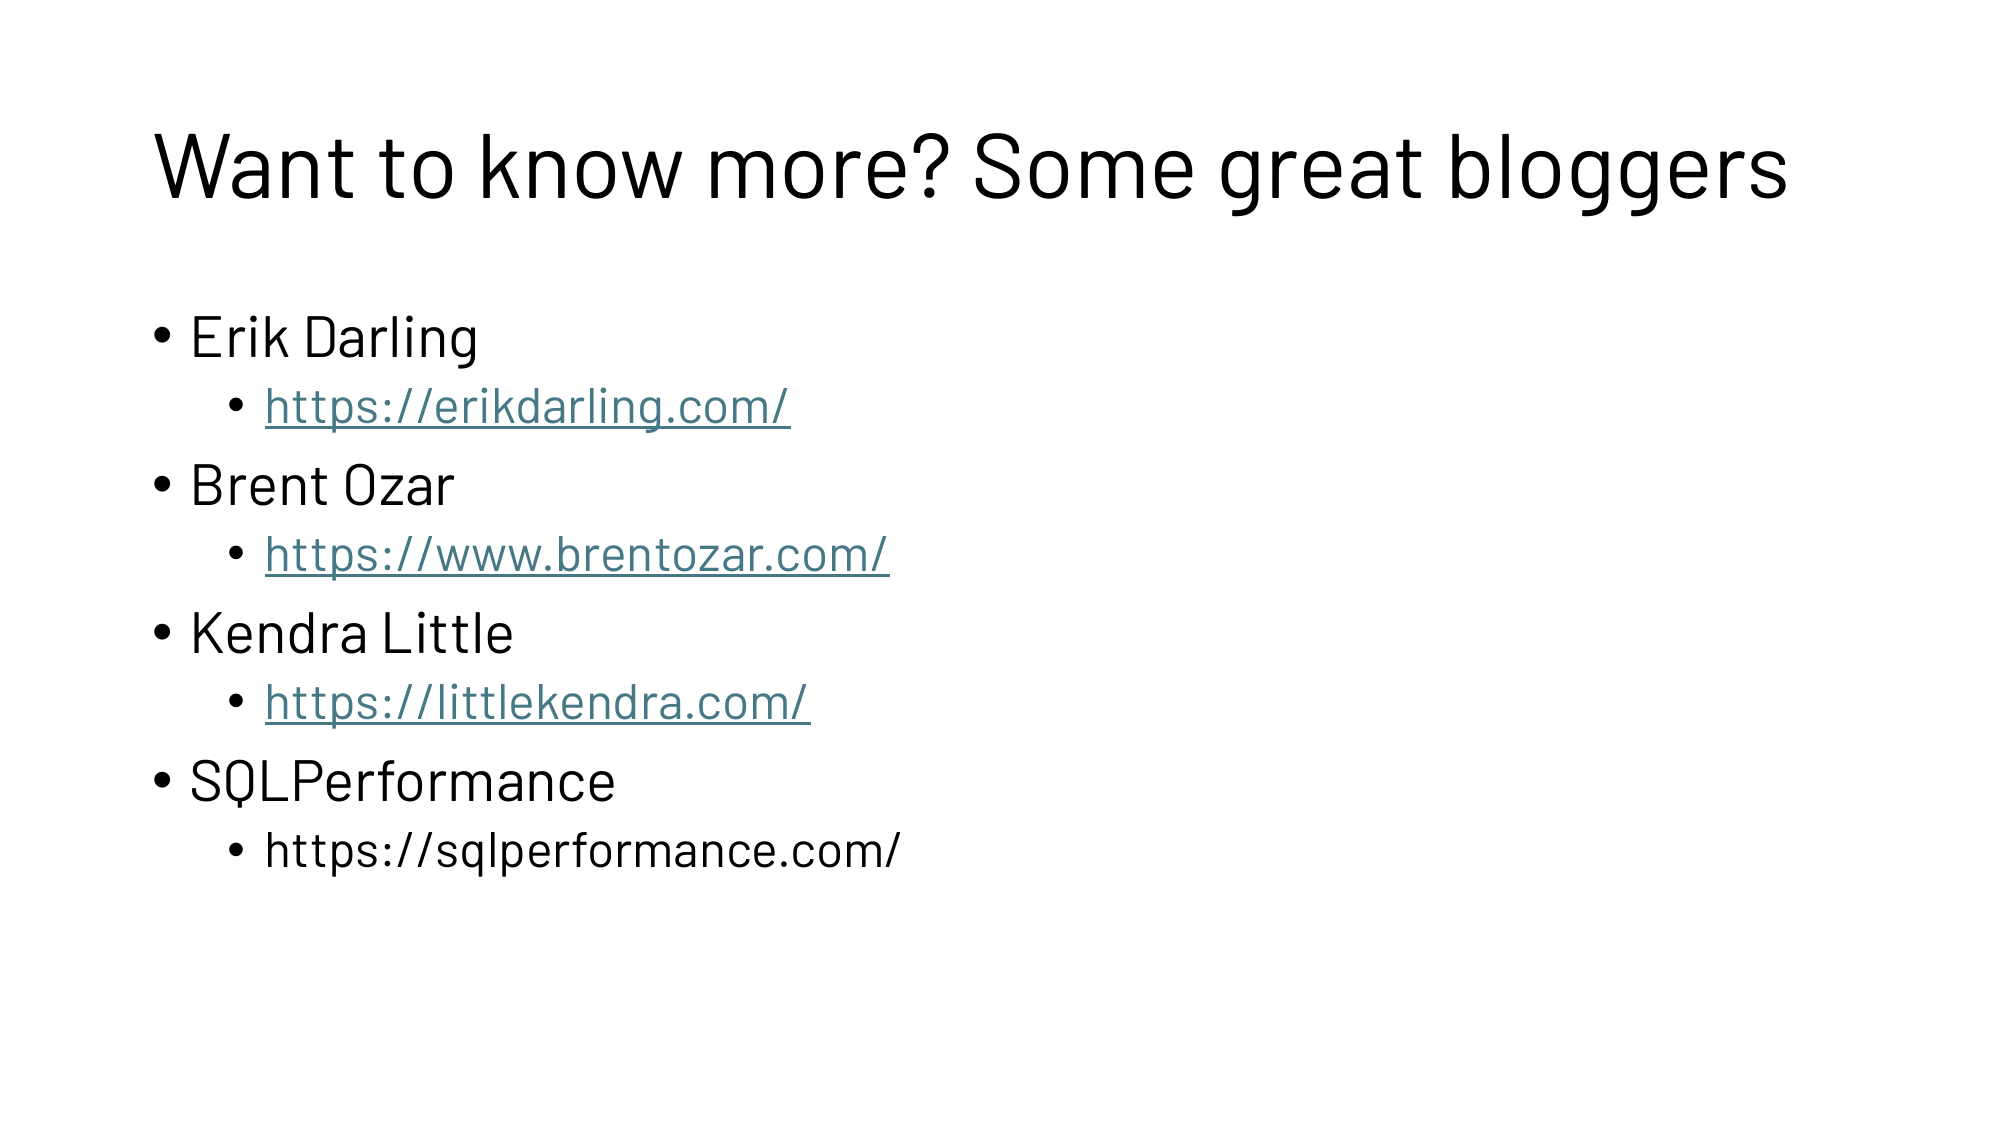

# Want to know more? Some great bloggers
Erik Darling
https://erikdarling.com/
Brent Ozar
https://www.brentozar.com/
Kendra Little
https://littlekendra.com/
SQLPerformance
https://sqlperformance.com/